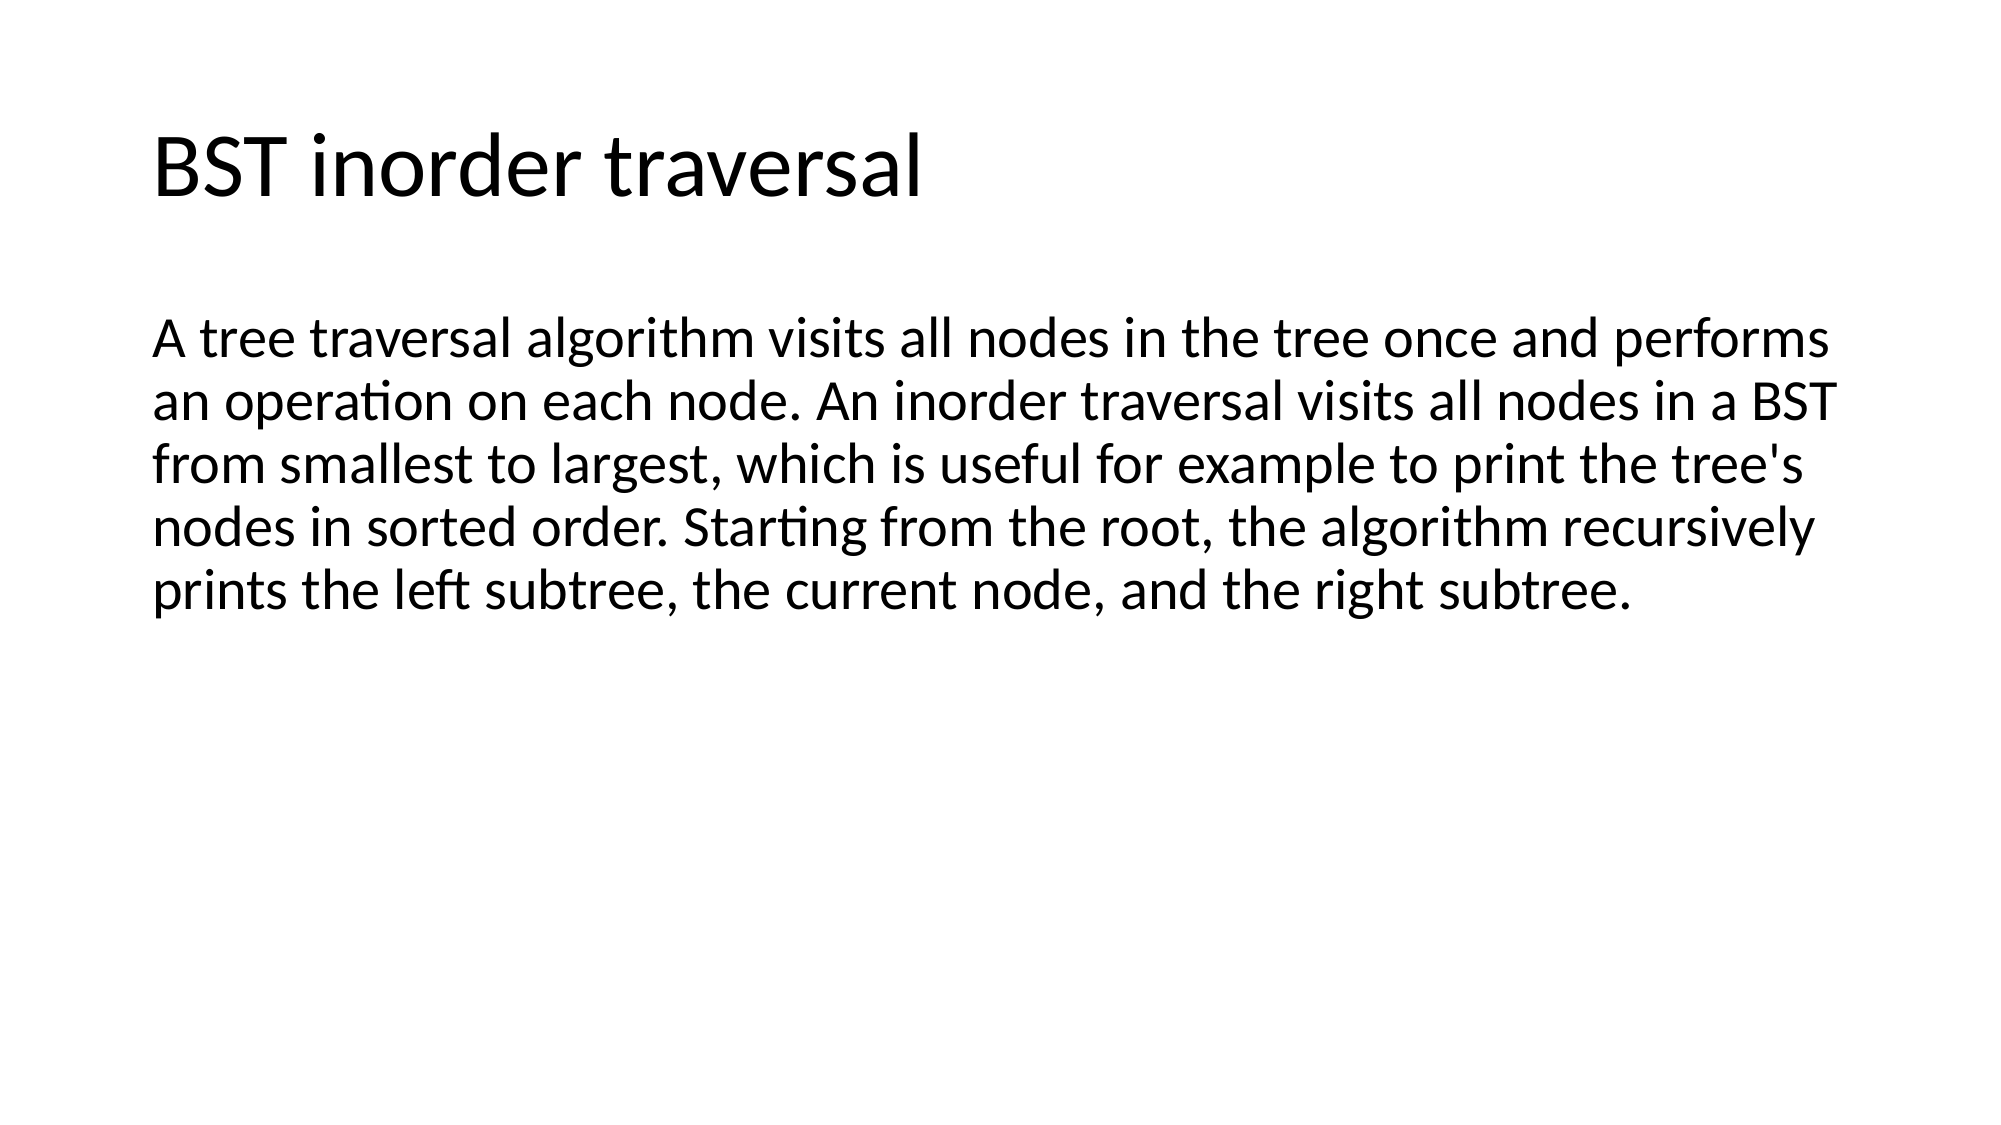

# BST inorder traversal
A tree traversal algorithm visits all nodes in the tree once and performs an operation on each node. An inorder traversal visits all nodes in a BST from smallest to largest, which is useful for example to print the tree's nodes in sorted order. Starting from the root, the algorithm recursively prints the left subtree, the current node, and the right subtree.